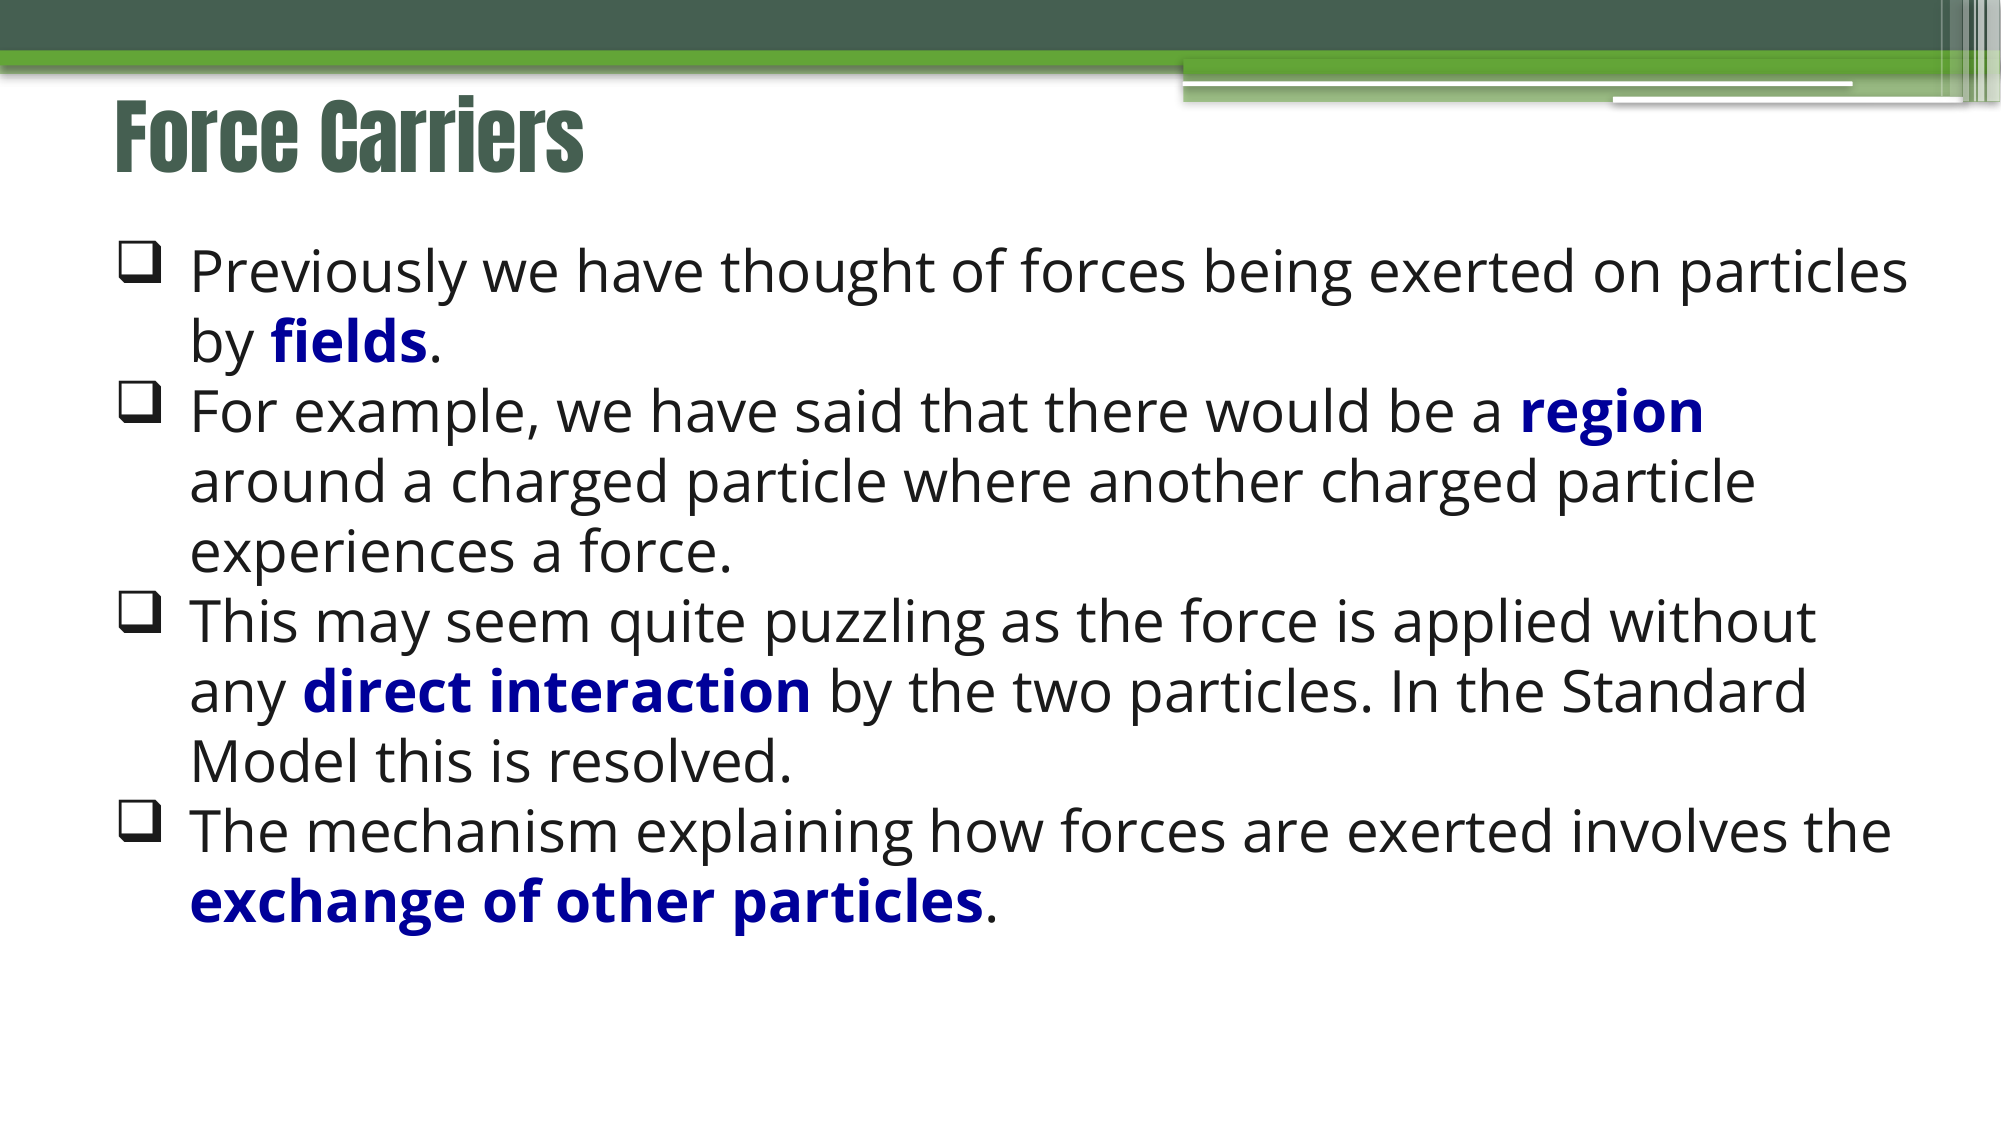

# Force Carriers
Previously we have thought of forces being exerted on particles by fields.
For example, we have said that there would be a region around a charged particle where another charged particle experiences a force.
This may seem quite puzzling as the force is applied without any direct interaction by the two particles. In the Standard Model this is resolved.
The mechanism explaining how forces are exerted involves the exchange of other particles.